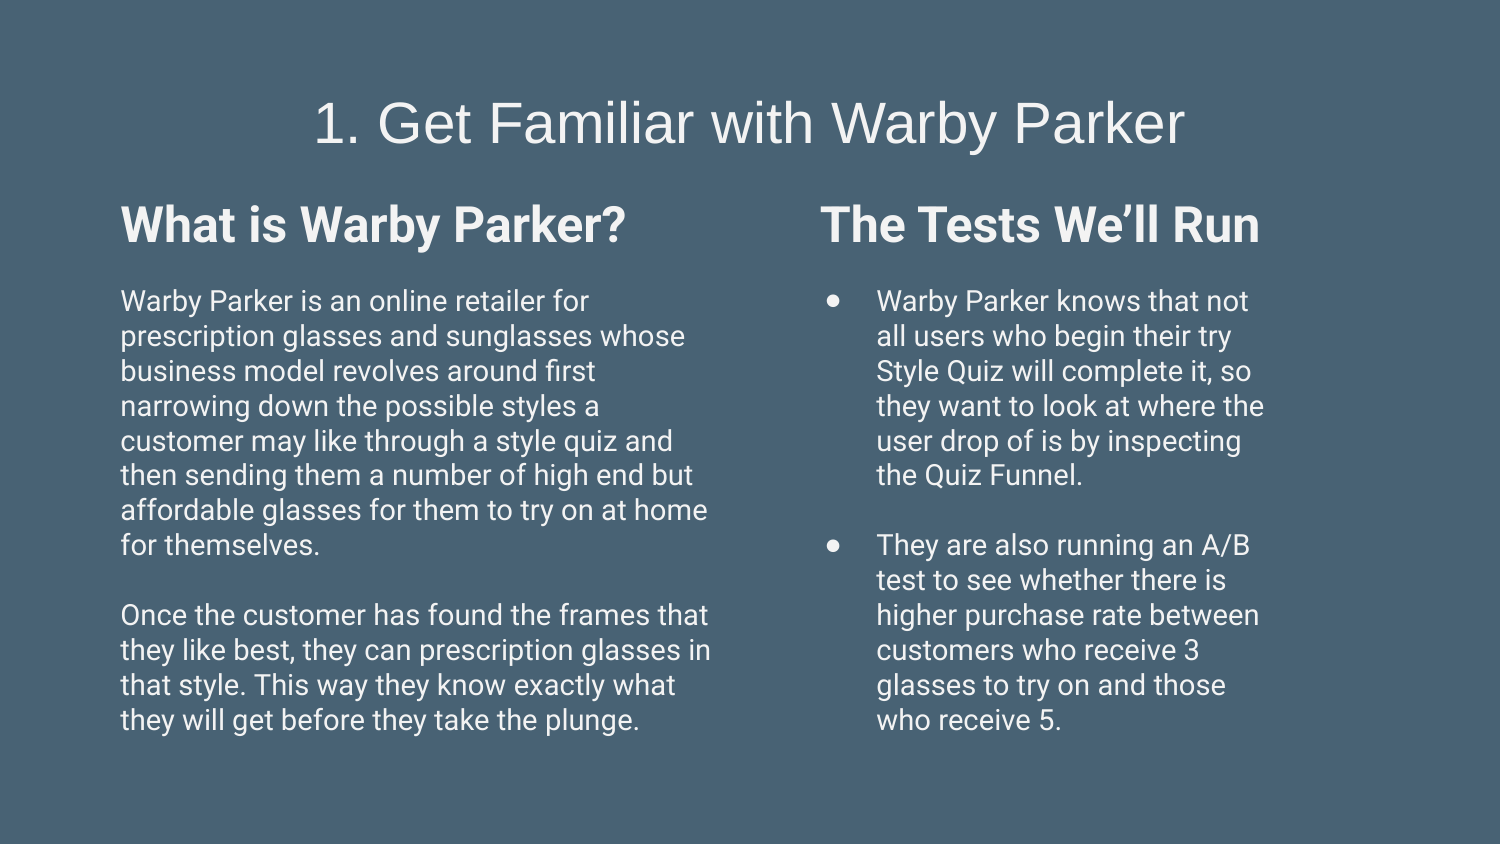

1. Get Familiar with Warby Parker
What is Warby Parker?

Warby Parker is an online retailer for prescription glasses and sunglasses whose business model revolves around first narrowing down the possible styles a customer may like through a style quiz and then sending them a number of high end but affordable glasses for them to try on at home for themselves.

Once the customer has found the frames that they like best, they can prescription glasses in that style. This way they know exactly what they will get before they take the plunge.
The Tests We’ll Run

Warby Parker knows that not all users who begin their try Style Quiz will complete it, so they want to look at where the user drop of is by inspecting the Quiz Funnel.

They are also running an A/B test to see whether there is higher purchase rate between customers who receive 3 glasses to try on and those who receive 5.